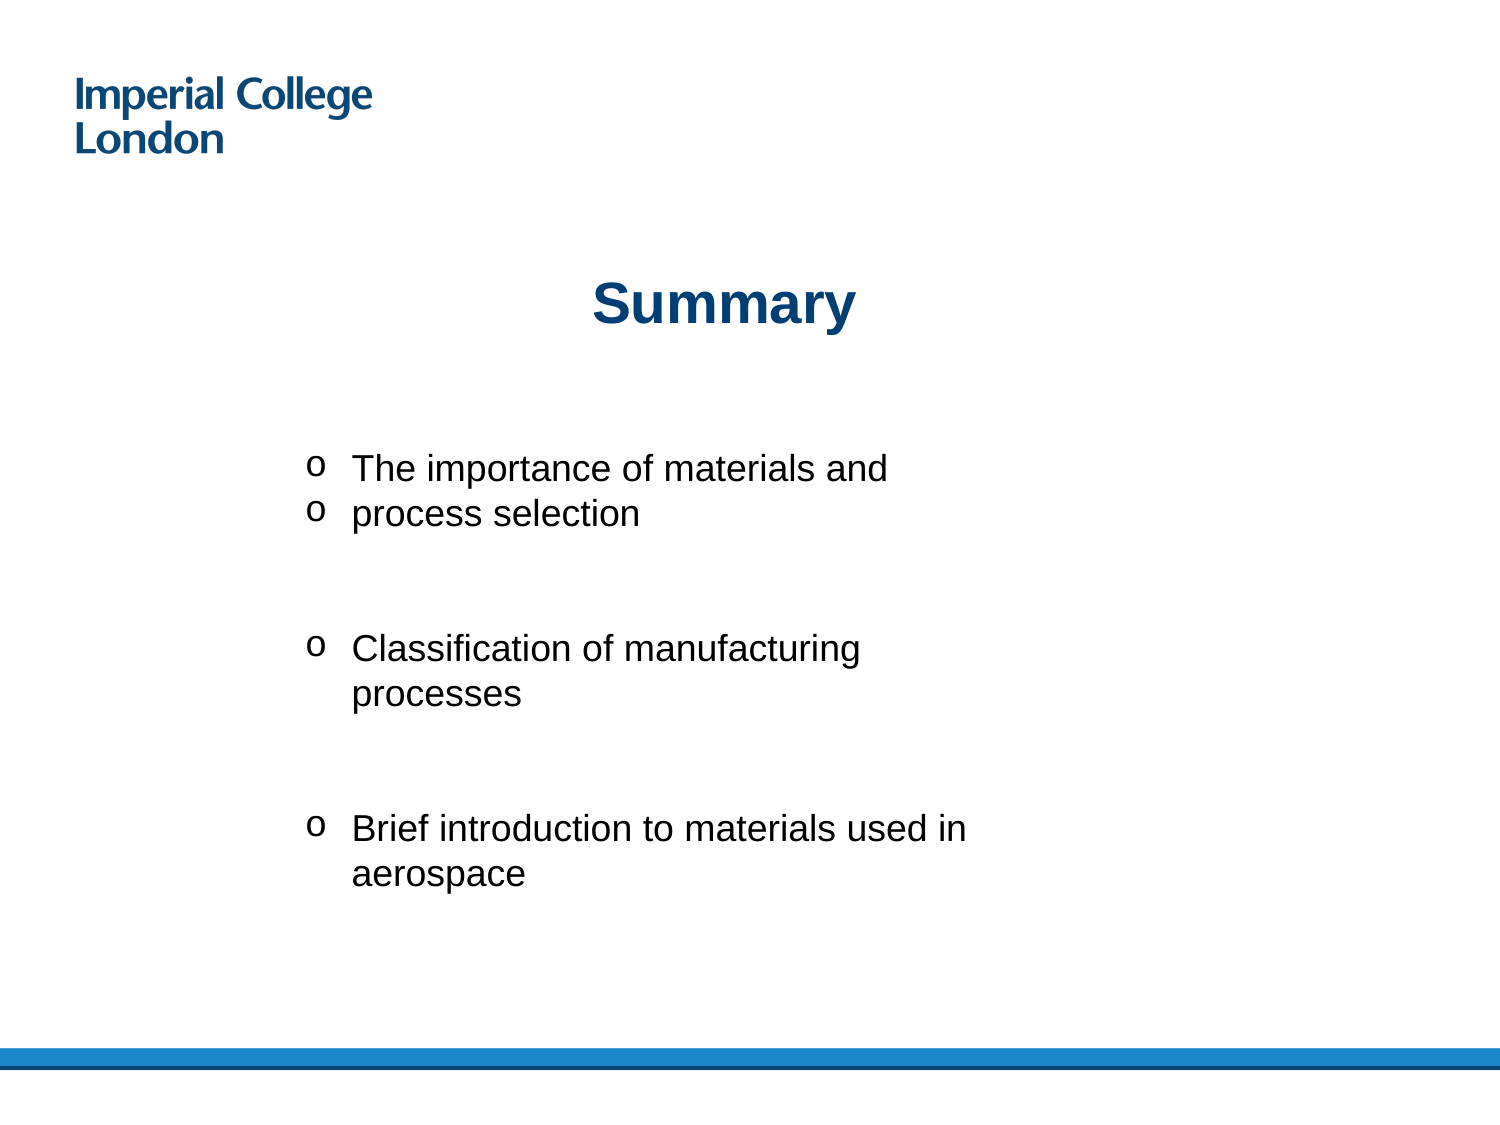

Summary
The importance of materials and
process selection

Classification of manufacturing processes

Brief introduction to materials used in aerospace